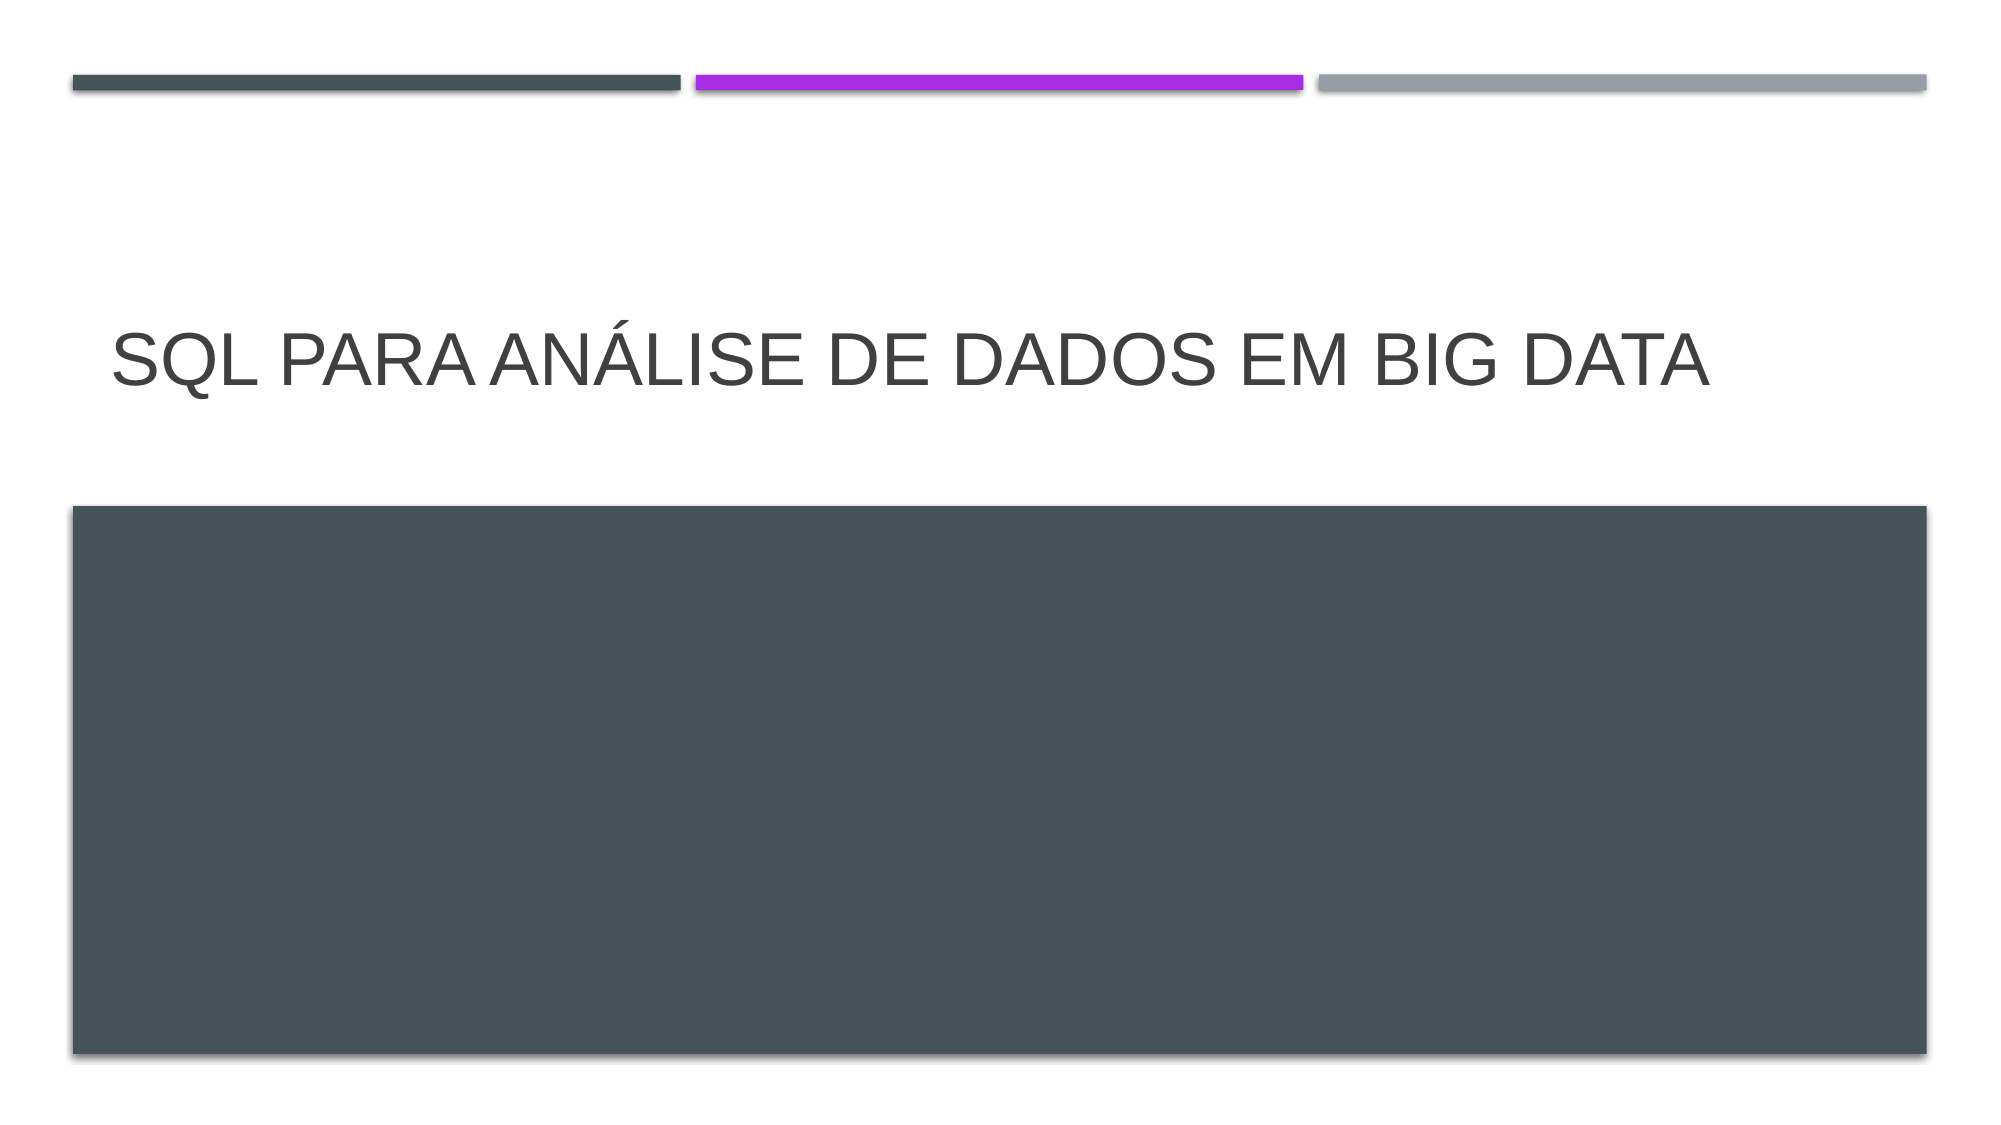

# SQL para análise de dados em big data